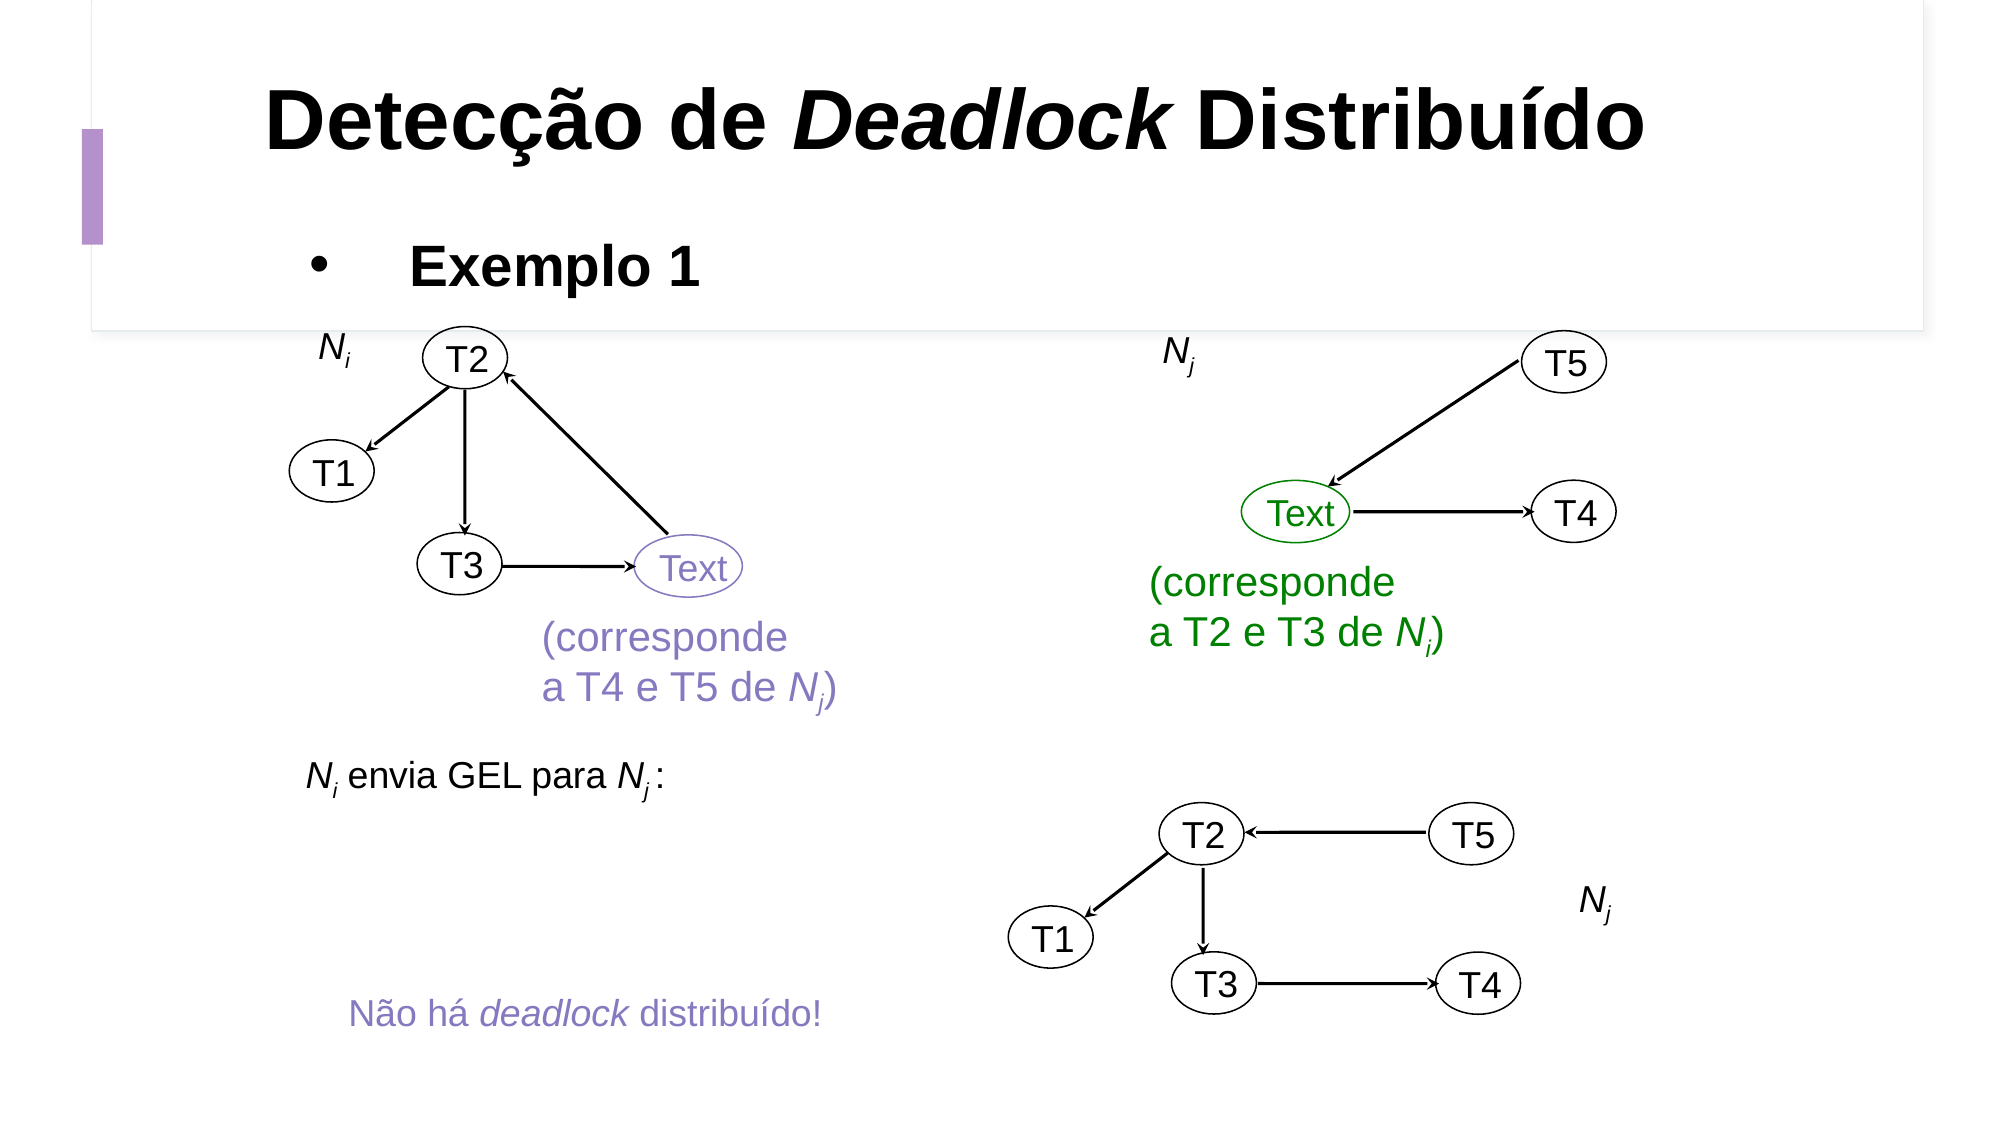

# Detecção de Deadlock Distribuído
Exemplo 1
Ni
Nj

T2

T5

T1

T4
Text

T3

Text
(corresponde
a T2 e T3 de Ni)

(corresponde
a T4 e T5 de Nj)
Ni envia GEL para Nj :

T2
T5

Nj

T1

T3
T4
Não há deadlock distribuído!